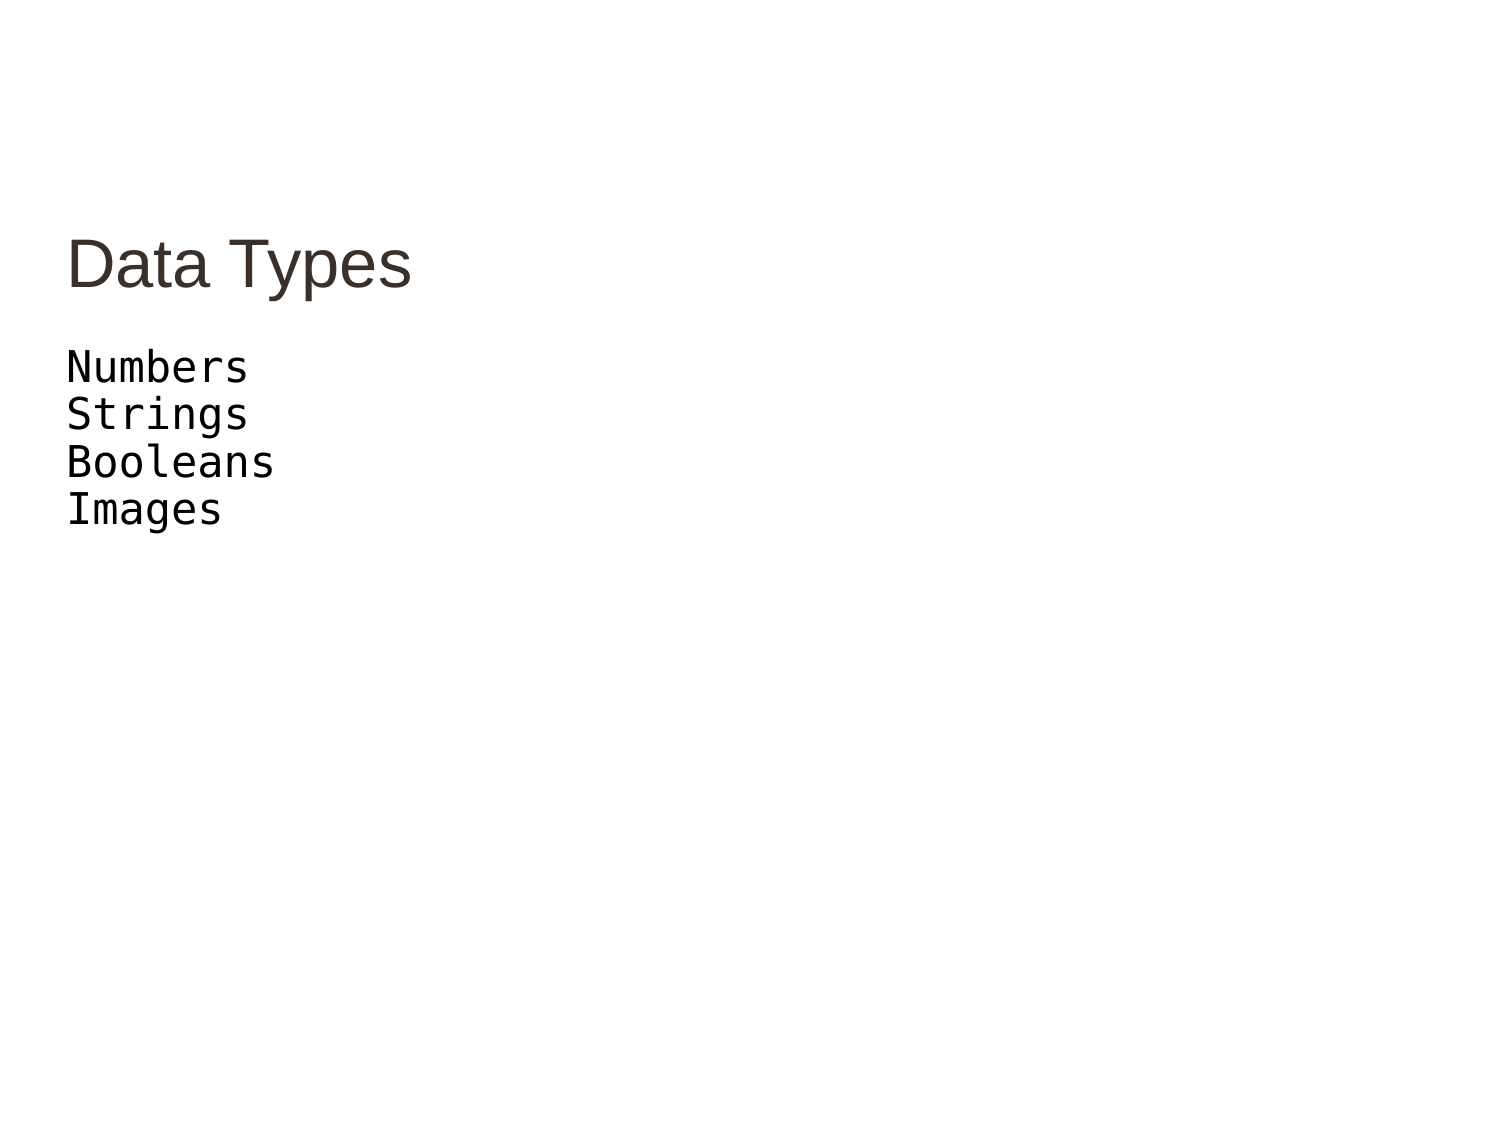

# Data Types
Numbers
Strings
Booleans
Images